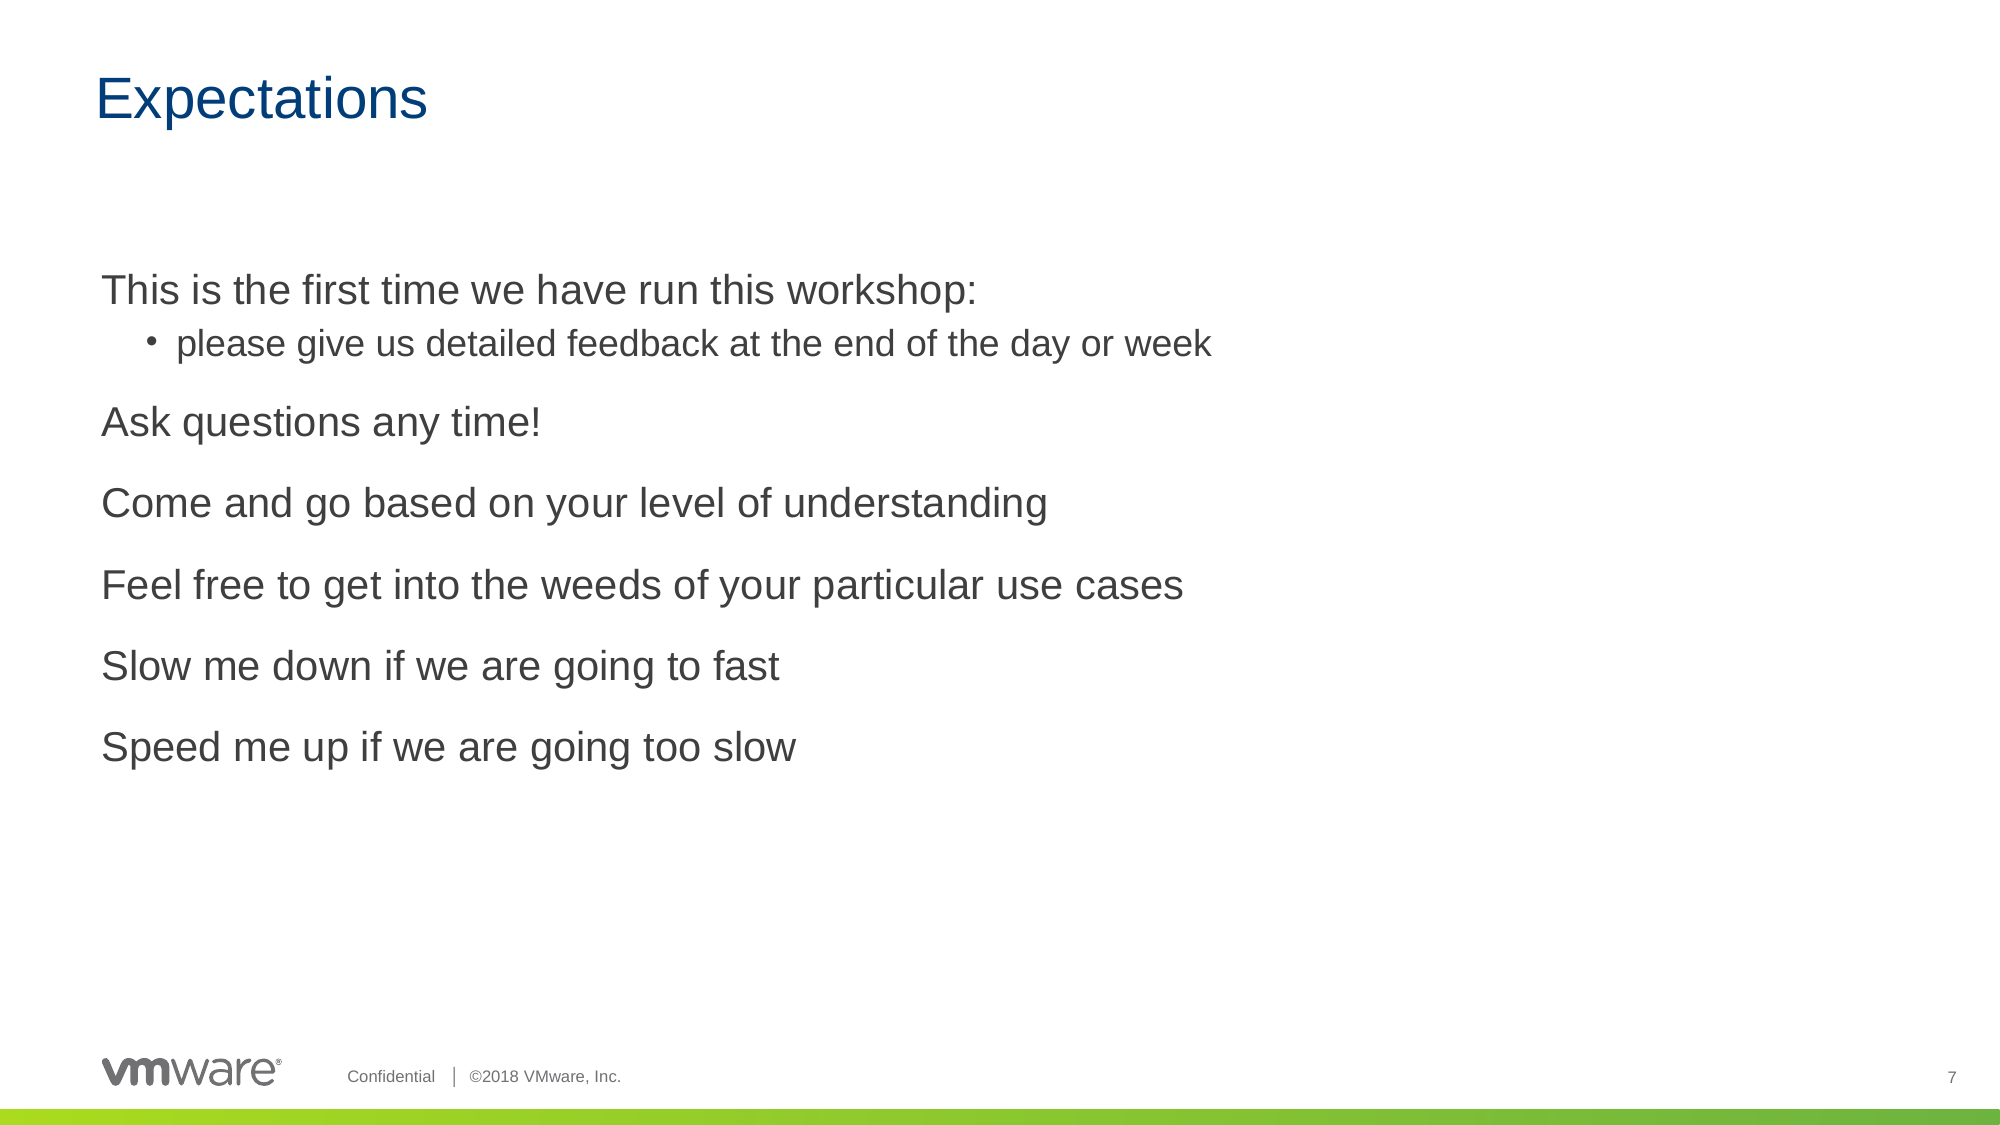

# Expectations

This is the first time we have run this workshop:
please give us detailed feedback at the end of the day or week
Ask questions any time!
Come and go based on your level of understanding
Feel free to get into the weeds of your particular use cases
Slow me down if we are going to fast
Speed me up if we are going too slow